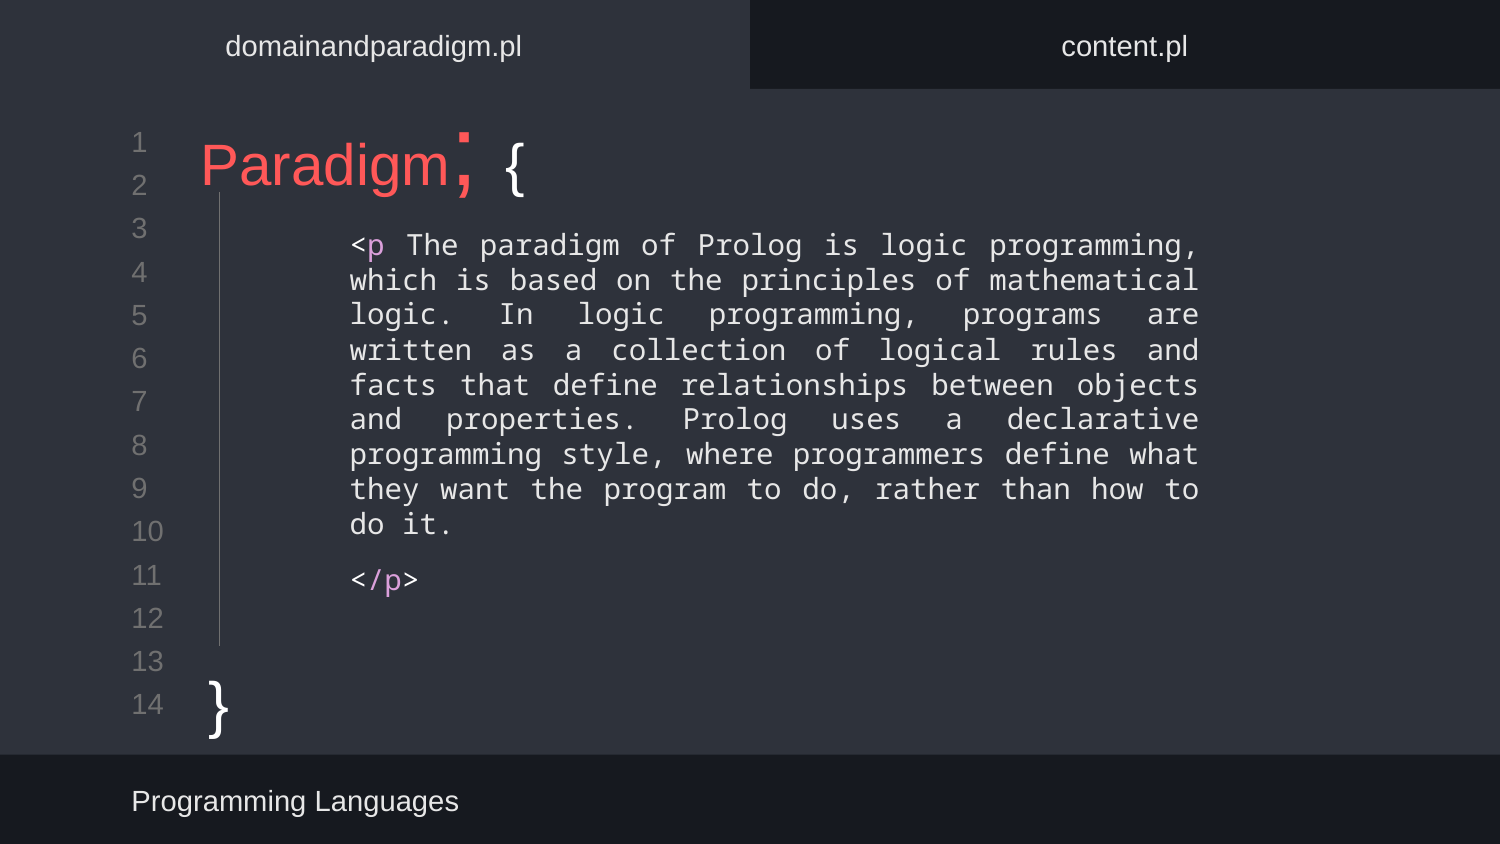

domainandparadigm.pl
content.pl
# Paradigm; {
}
<p The paradigm of Prolog is logic programming, which is based on the principles of mathematical logic. In logic programming, programs are written as a collection of logical rules and facts that define relationships between objects and properties. Prolog uses a declarative programming style, where programmers define what they want the program to do, rather than how to do it.
</p>

Programming Languages